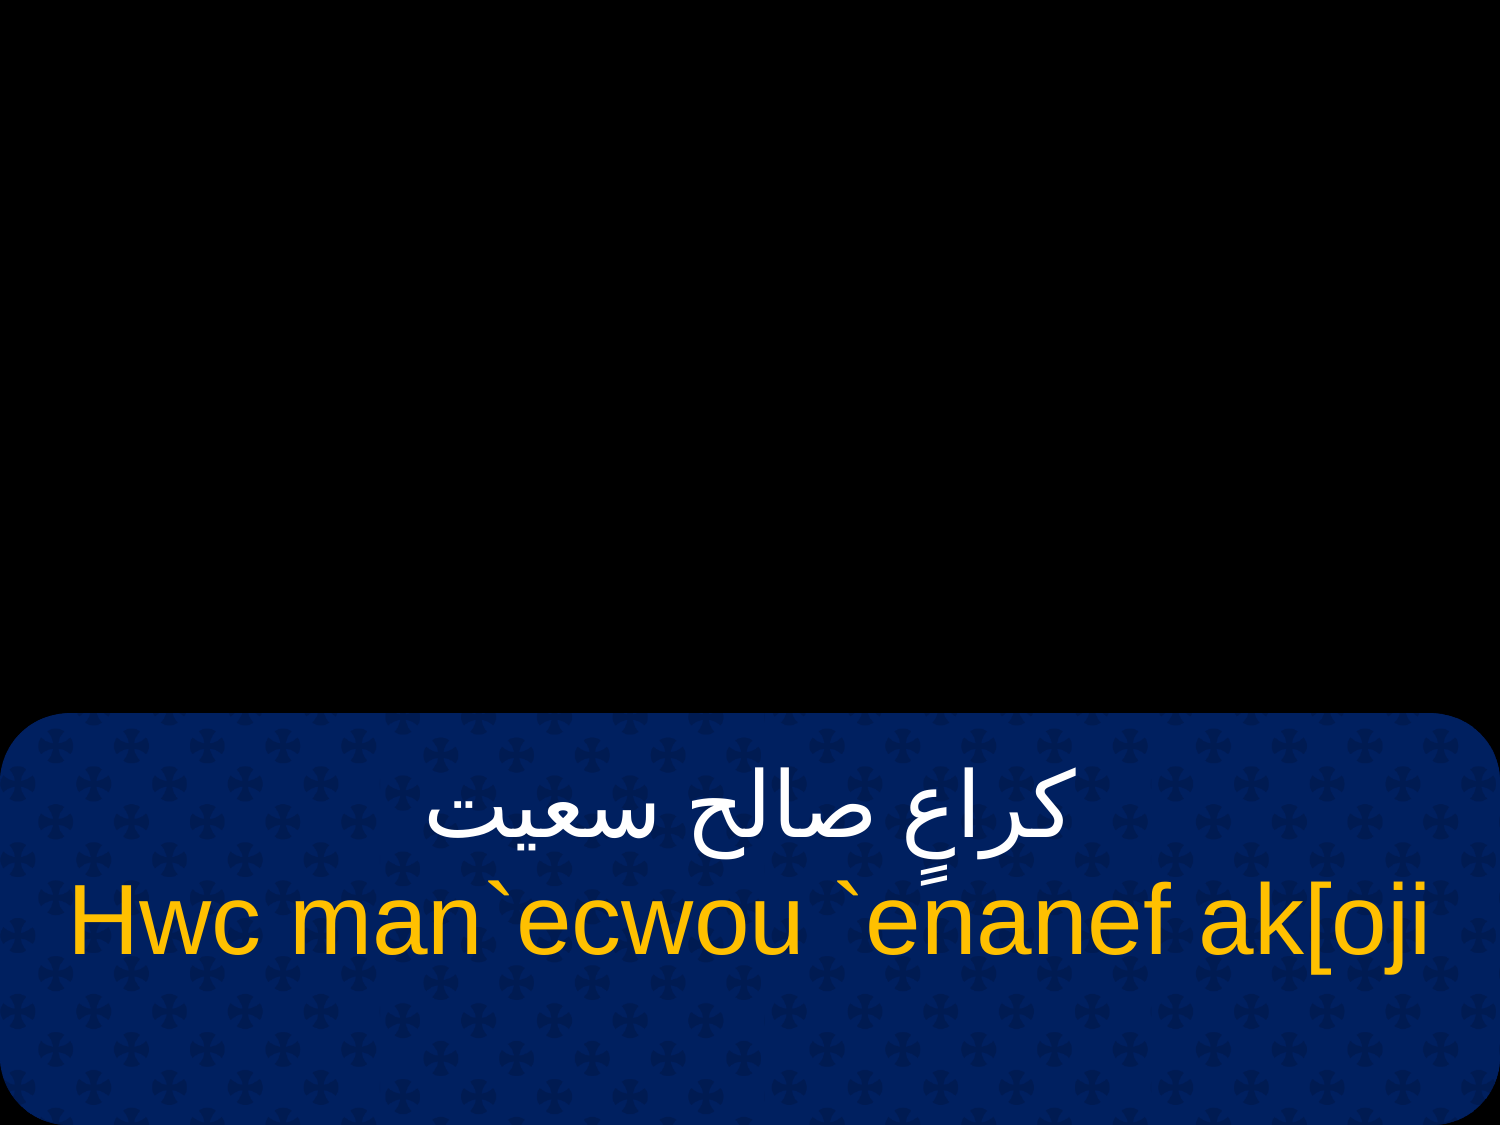

# كراعٍ صالح سعيت
Hwc man`ecwou `enanef ak[oji